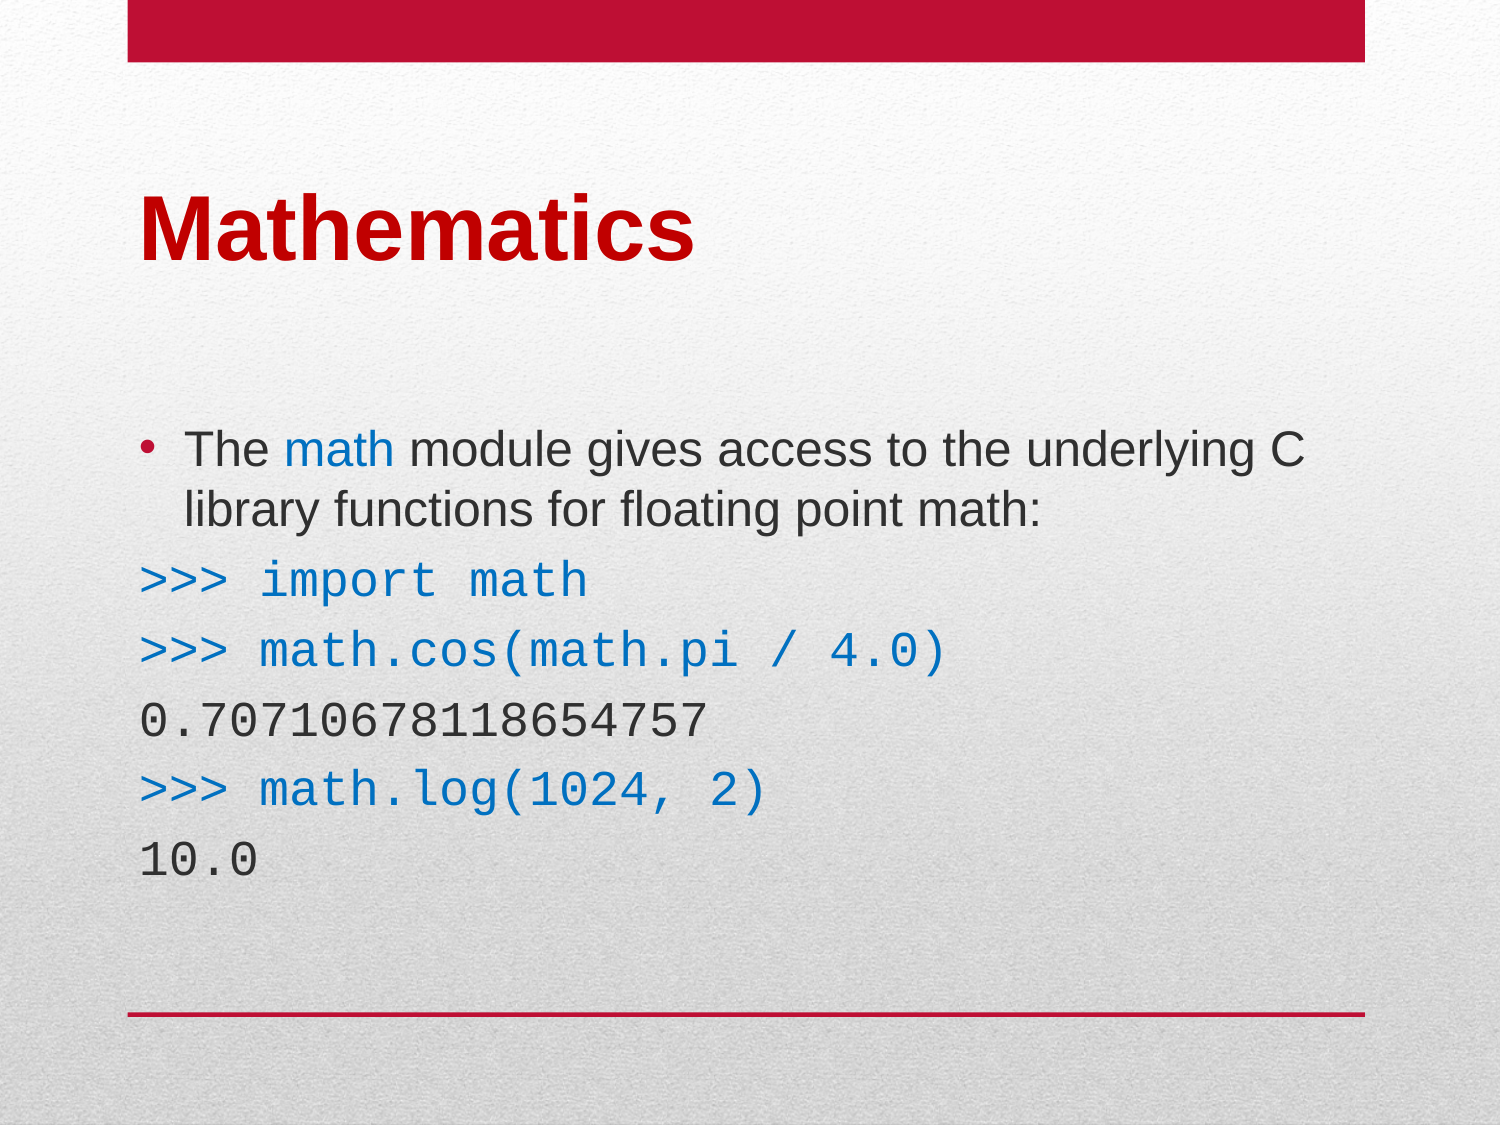

# Mathematics
The math module gives access to the underlying C library functions for floating point math:
>>> import math
>>> math.cos(math.pi / 4.0)
0.70710678118654757
>>> math.log(1024, 2)
10.0